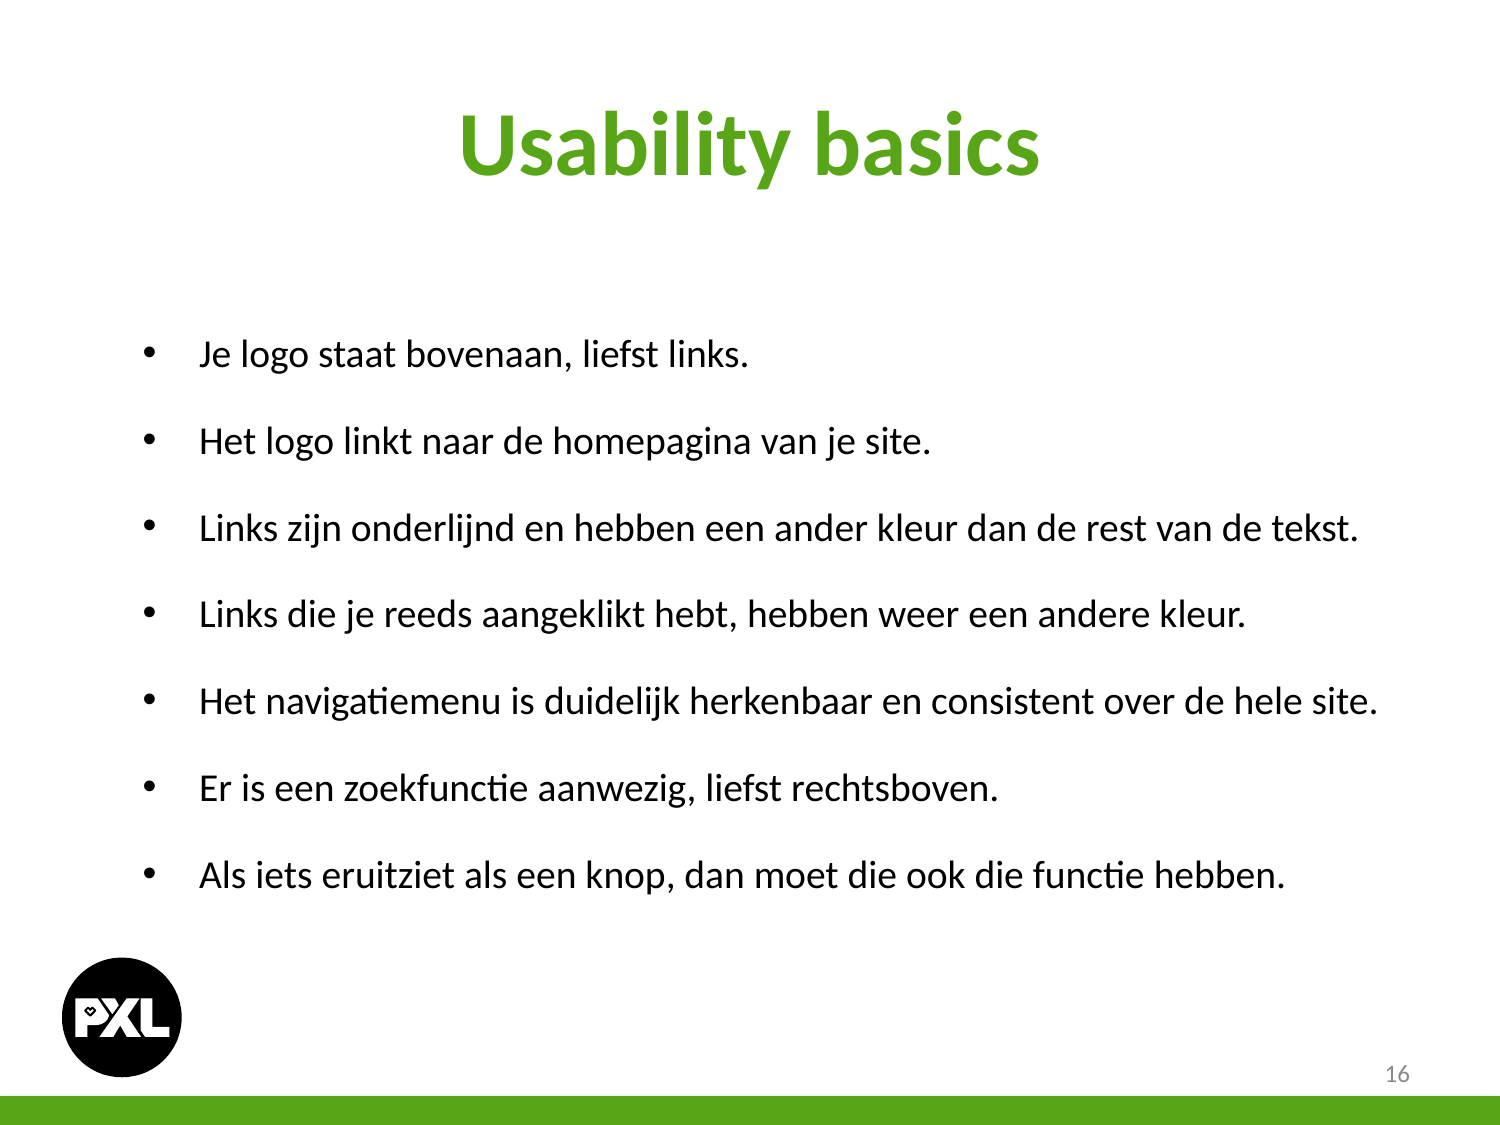

# Usability basics
Je logo staat bovenaan, liefst links.
Het logo linkt naar de homepagina van je site.
Links zijn onderlijnd en hebben een ander kleur dan de rest van de tekst.
Links die je reeds aangeklikt hebt, hebben weer een andere kleur.
Het navigatiemenu is duidelijk herkenbaar en consistent over de hele site.
Er is een zoekfunctie aanwezig, liefst rechtsboven.
Als iets eruitziet als een knop, dan moet die ook die functie hebben.
16